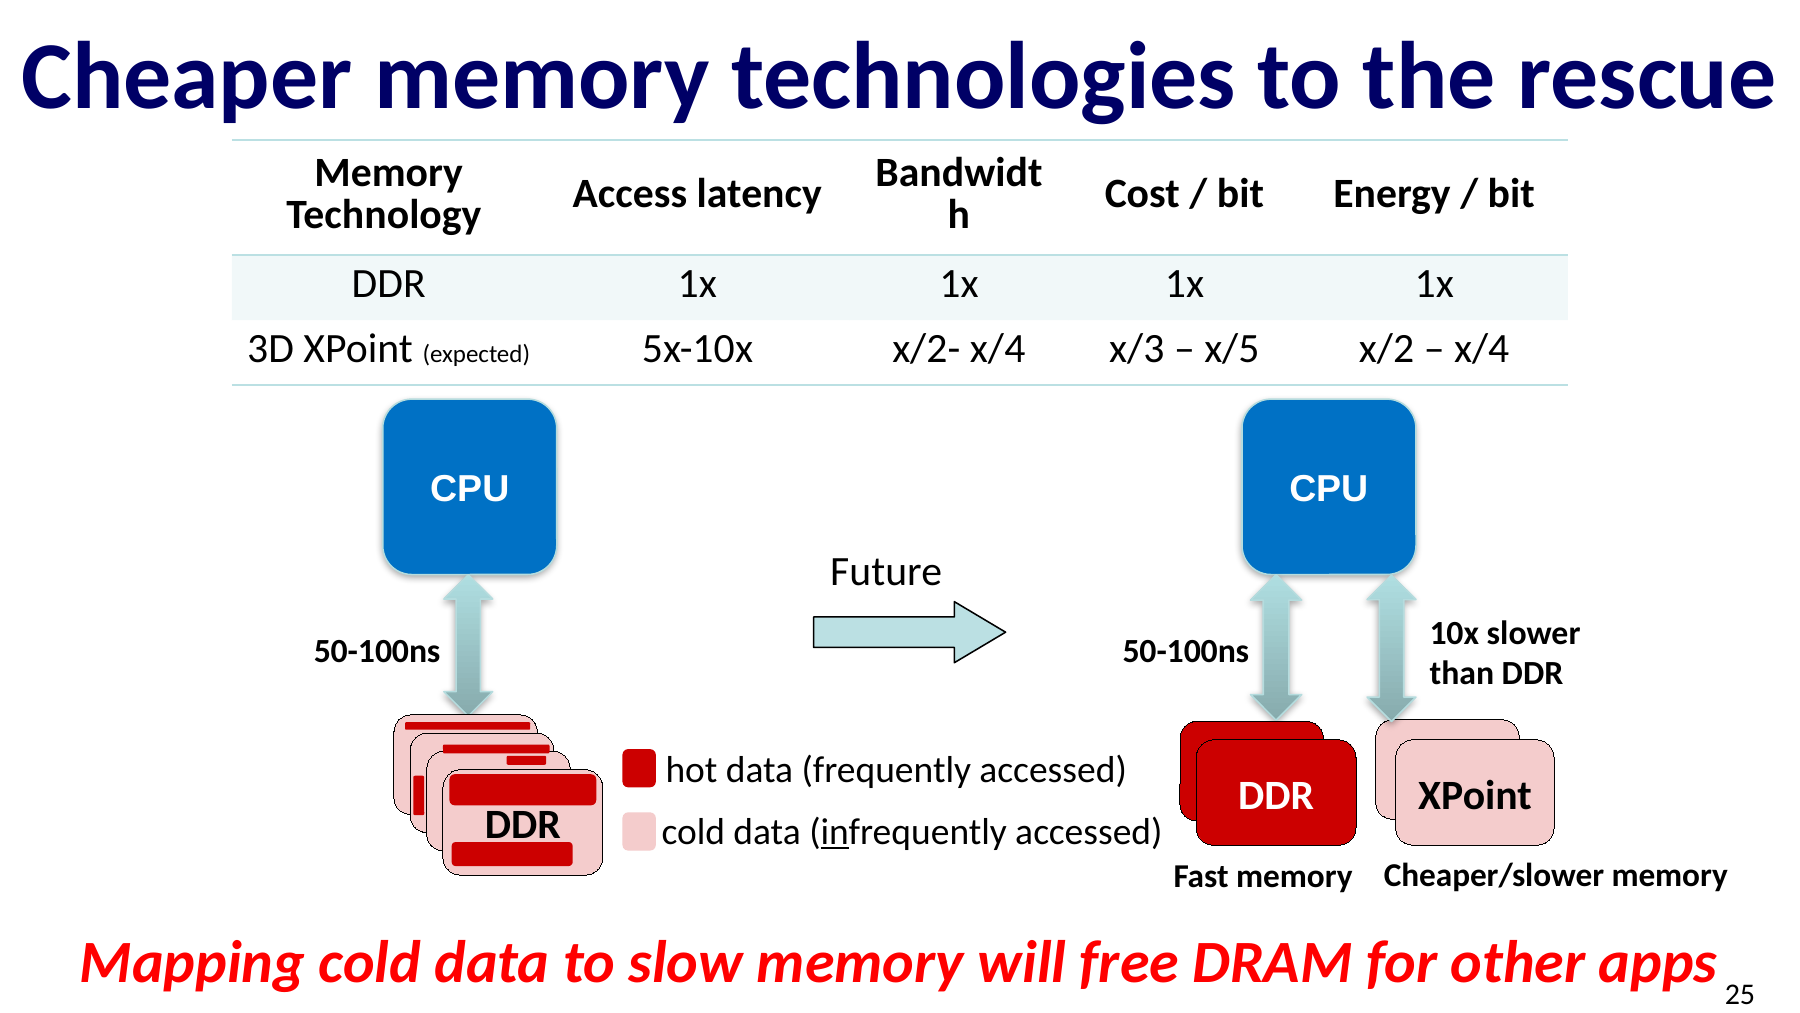

# Cheaper memory technologies to the rescue

| Memory Technology | Access latency | Bandwidth | Cost / bit | Energy / bit |
| --- | --- | --- | --- | --- |
| DDR | 1x | 1x | 1x | 1x |
| 3D XPoint (expected) | 5x-10x | x/2- x/4 | x/3 – x/5 | x/2 – x/4 |
CPU

10x slower than DDR
50-100ns

XPoint
DDR4
DDR
Cheaper/slower memory
Fast memory
CPU

50-100ns
DDR4
DDR4
DDR4
DDR

Future

hot data (frequently accessed)

cold data (infrequently accessed)

Mapping cold data to slow memory will free DRAM for other apps
25